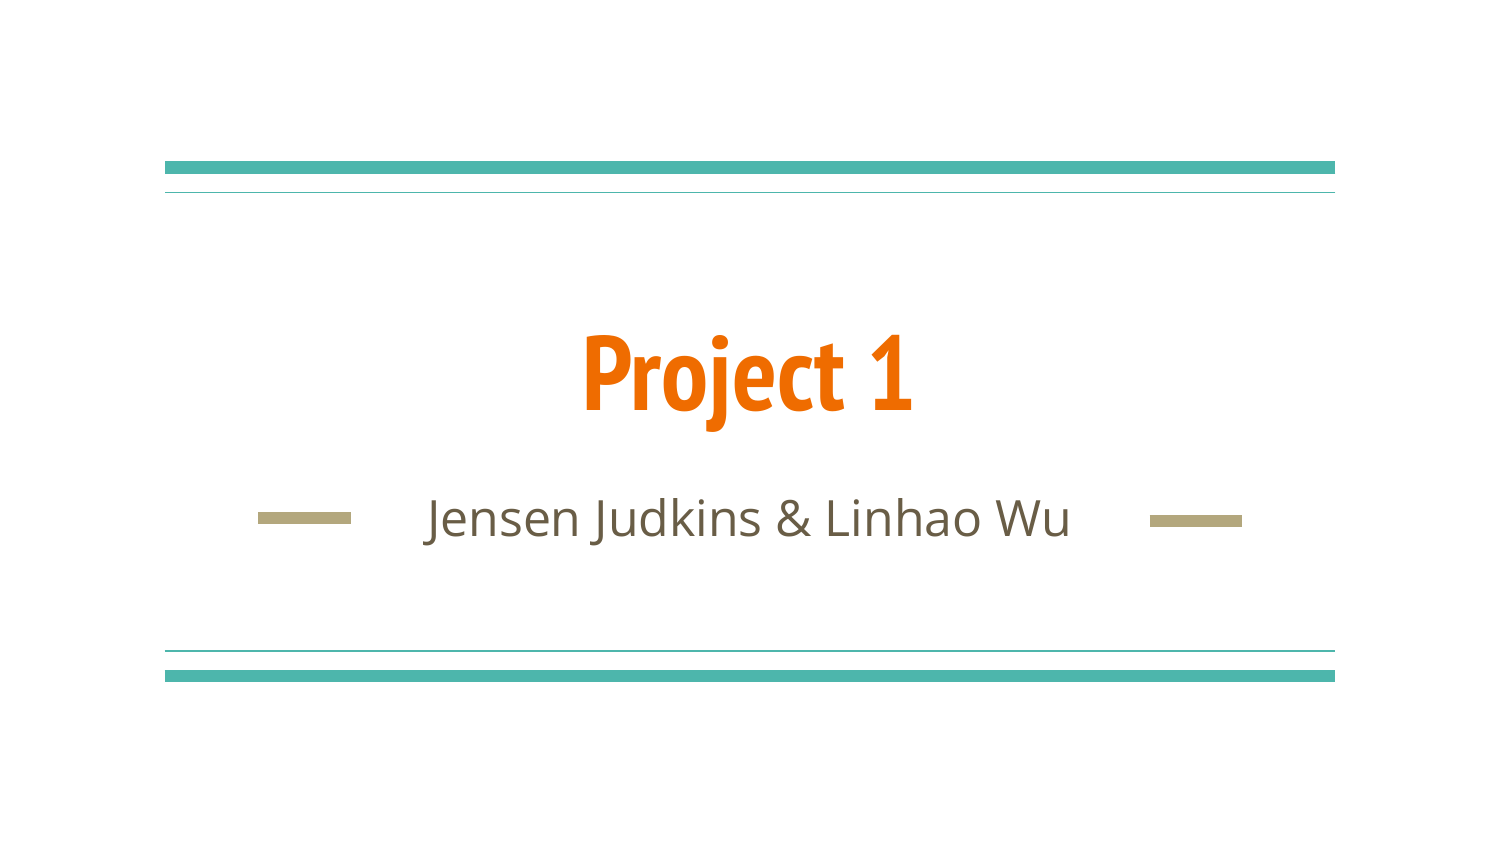

# Project 1
Jensen Judkins & Linhao Wu